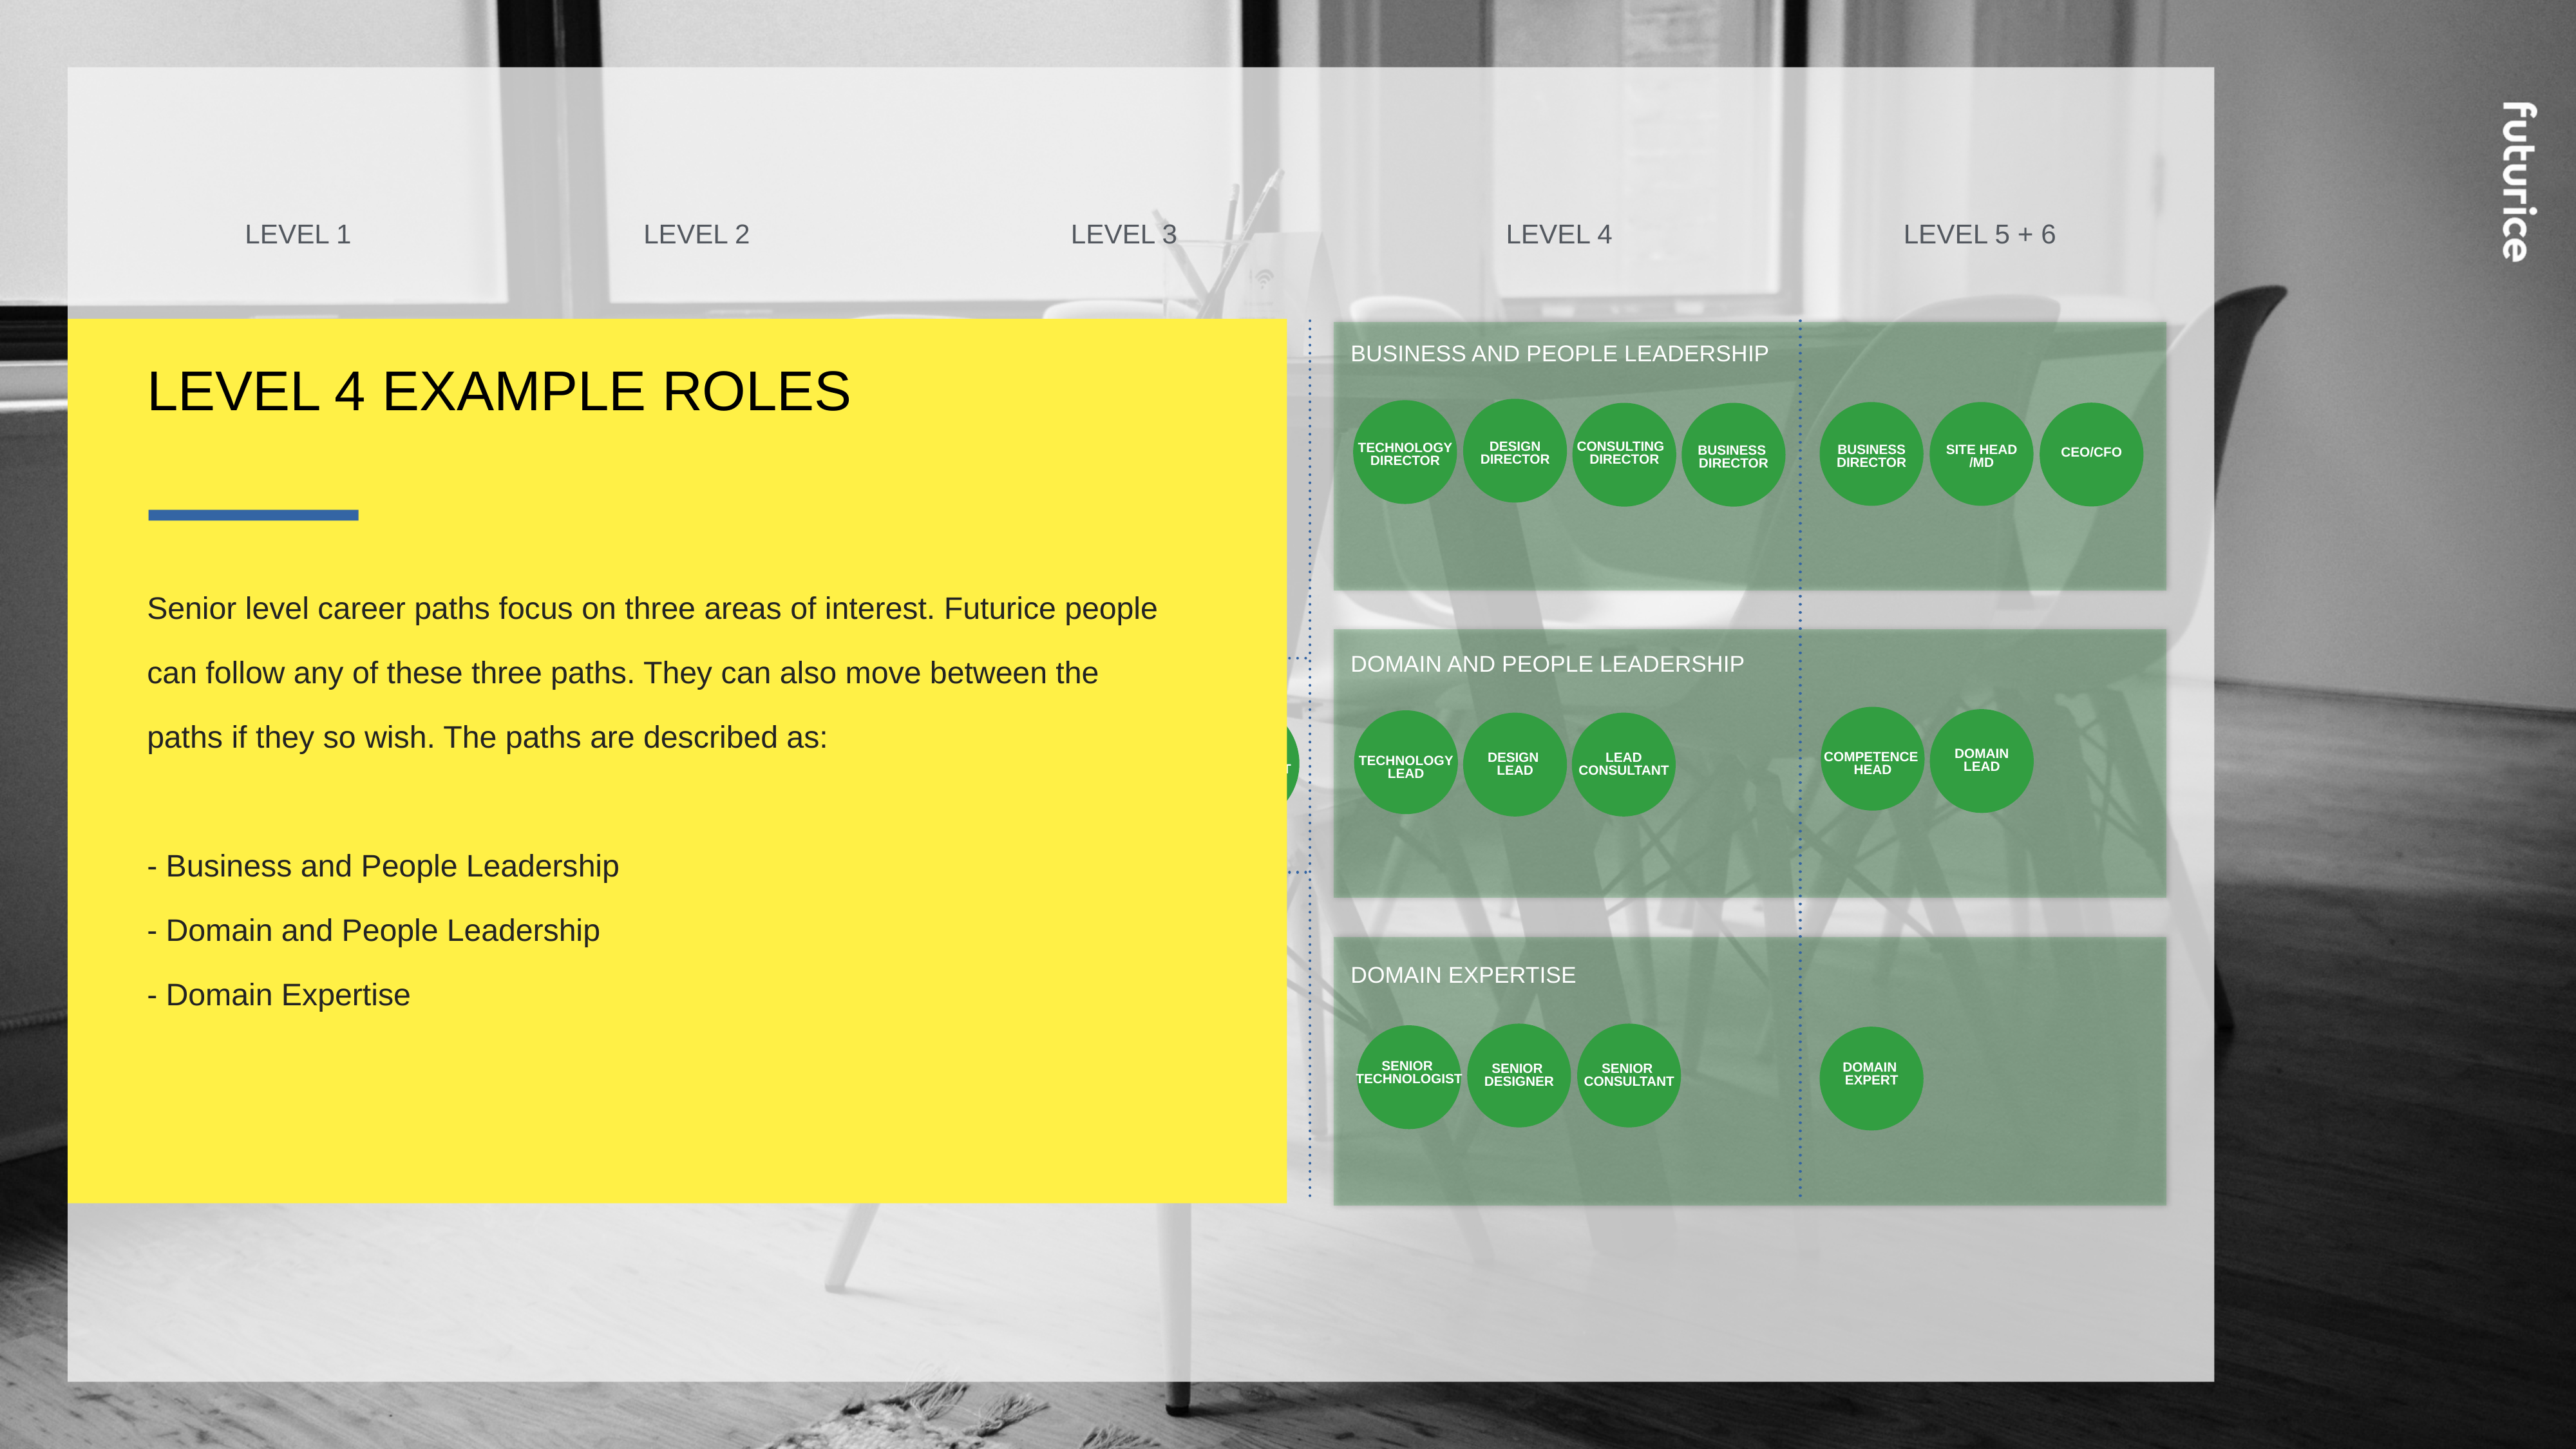

LEVEL 2
LEVEL 1
LEVEL 3
LEVEL 4
LEVEL 5 + 6

BUSINESS AND PEOPLE LEADERSHIP
CEO/CFO

### Chart:

| Category | Workload |
|---|---|
| Client | 0.0 |
| Internal | 20.0 |
BUSINESS
DIRECTOR

### Chart:

| Category | Workload |
|---|---|
| Client | 0.0 |
| Internal | 20.0 |
SITE HEAD
/MD

### Chart:

| Category | Workload |
|---|---|
| Client | 0.0 |
| Internal | 20.0 |
DESIGN
DIRECTOR

### Chart:

| Category | Workload |
|---|---|
| Client | 0.0 |
| Internal | 20.0 |
CONSULTING
DIRECTOR

### Chart:

| Category | Workload |
|---|---|
| Client | 0.0 |
| Internal | 20.0 |
TECHNOLOGY
DIRECTOR

### Chart:

| Category | Workload |
|---|---|
| Client | 0.0 |
| Internal | 20.0 |
BUSINESS
DIRECTOR

### Chart:

| Category | Workload |
|---|---|
| Client | 0.0 |
| Internal | 20.0 |
LEVEL 4 EXAMPLE ROLES

Senior level career paths focus on three areas of interest. Futurice people can follow any of these three paths. They can also move between the paths if they so wish. The paths are described as:

- Business and People Leadership
- Domain and People Leadership
- Domain Expertise

DOMAIN AND PEOPLE LEADERSHIP

DOMAIN
LEAD

### Chart:

| Category | Workload |
|---|---|
| Client | 0.0 |
| Internal | 20.0 |
COMPETENCE
HEAD

### Chart:

| Category | Workload |
|---|---|
| Client | 0.0 |
| Internal | 20.0 |
DESIGN
LEAD

### Chart:

| Category | Workload |
|---|---|
| Client | 0.0 |
| Internal | 20.0 |
LEAD
CONSULTANT

### Chart:

| Category | Workload |
|---|---|
| Client | 0.0 |
| Internal | 20.0 |
TECHNOLOGY
LEAD

### Chart:

| Category | Workload |
|---|---|
| Client | 0.0 |
| Internal | 20.0 |

### Chart:

| Category | Workload |
|---|---|
| Client | 0.0 |
| Internal | 20.0 |
CONSULTANT

### Chart:

| Category | Workload |
|---|---|
| Client | 0.0 |
| Internal | 20.0 |
DESIGNER

### Chart:

| Category | Workload |
|---|---|
| Client | 0.0 |
| Internal | 20.0 |
TECHNOLOGIST

### Chart:

| Category | Workload |
|---|---|
| Client | 0.0 |
| Internal | 20.0 |
CONSULTANT

### Chart:

| Category | Workload |
|---|---|
| Client | 0.0 |
| Internal | 20.0 |
DESIGNER

### Chart:

| Category | Workload |
|---|---|
| Client | 0.0 |
| Internal | 20.0 |
TECHNOLOGIST

### Chart:

| Category | Workload |
|---|---|
| Client | 0.0 |
| Internal | 20.0 |
SENIOR CONSULTANT

### Chart:

| Category | Workload |
|---|---|
| Client | 0.0 |
| Internal | 20.0 |
SENIOR
DESIGNER

### Chart:

| Category | Workload |
|---|---|
| Client | 0.0 |
| Internal | 20.0 |
SENIOR TECHNOLOGIST

DOMAIN EXPERTISE
SENIOR
TECHNOLOGIST

### Chart:

| Category | Workload |
|---|---|
| Client | 0.0 |
| Internal | 20.0 |
SENIOR
CONSULTANT

### Chart:

| Category | Workload |
|---|---|
| Client | 0.0 |
| Internal | 20.0 |
SENIOR
DESIGNER

### Chart:

| Category | Workload |
|---|---|
| Client | 0.0 |
| Internal | 20.0 |
DOMAIN
EXPERT

### Chart:

| Category | Workload |
|---|---|
| Client | 0.0 |
| Internal | 20.0 |